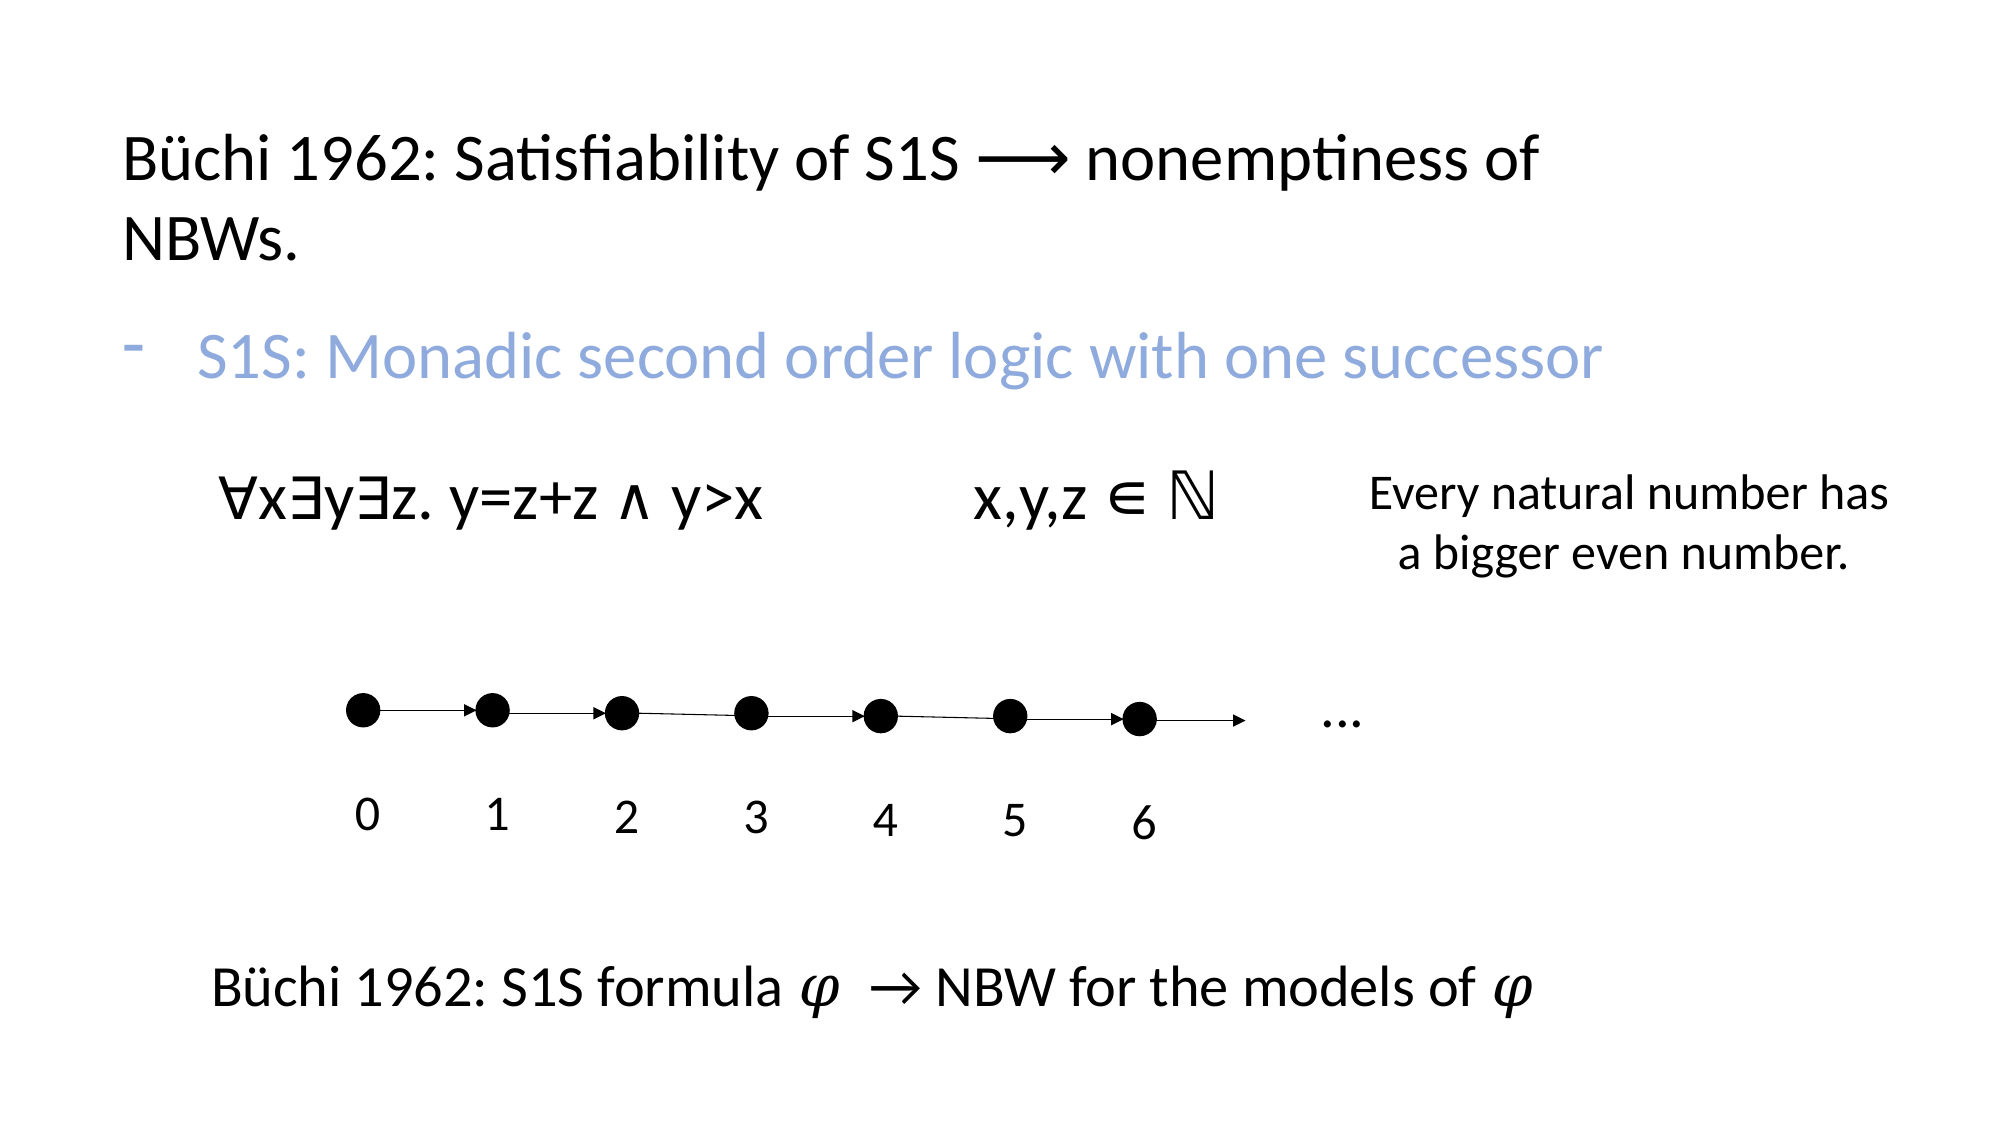

Büchi 1962: Satisfiability of S1S ⟶ nonemptiness of NBWs.

S1S: Monadic second order logic with one successor

∀x∃y∃z. y=z+z ∧ y>x              x,y,z ∊ ℕ

Every natural number has a bigger even number.
...

0

1

2

3

4

5

6
Büchi 1962: S1S formula 𝜑  → NBW for the models of 𝜑